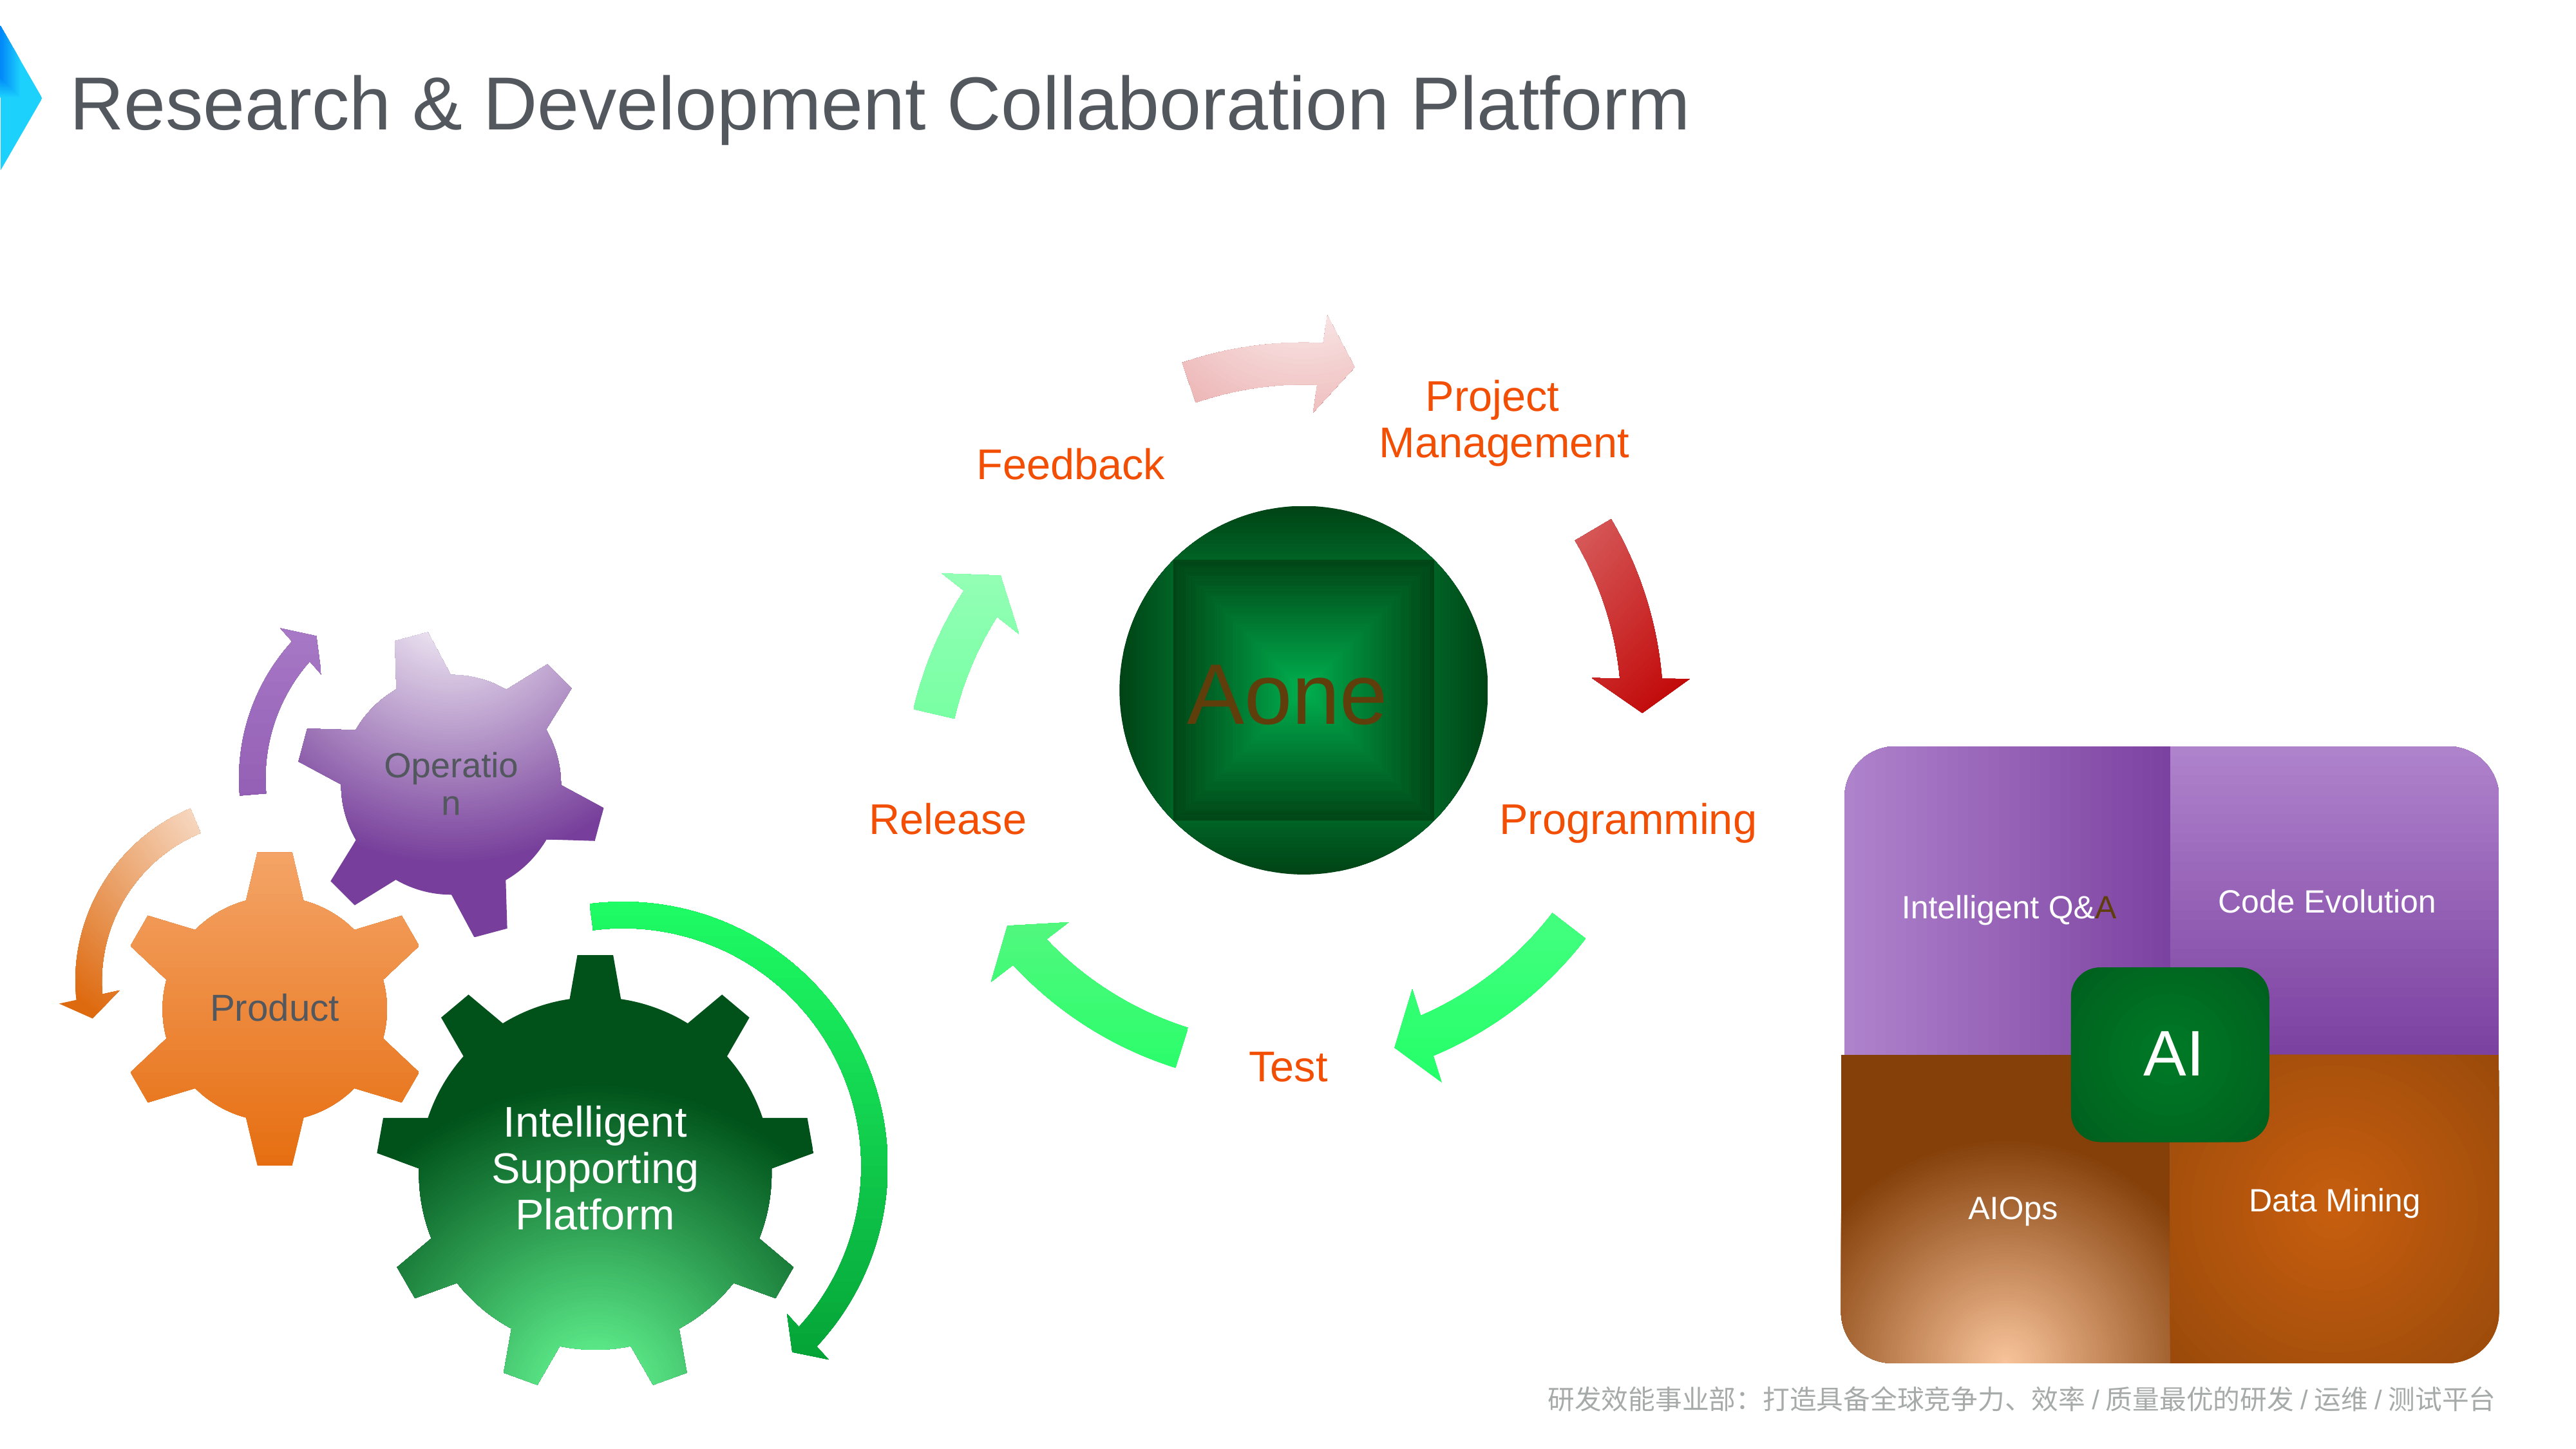

Research & Development Collaboration Platform
Project
 Management
Programming
Test
Release
Feedback

Intelligent Supporting Platform
Product
Operation
 Aone
Intelligent Q&A

Code Evolution

AIOps
Data Mining
AI